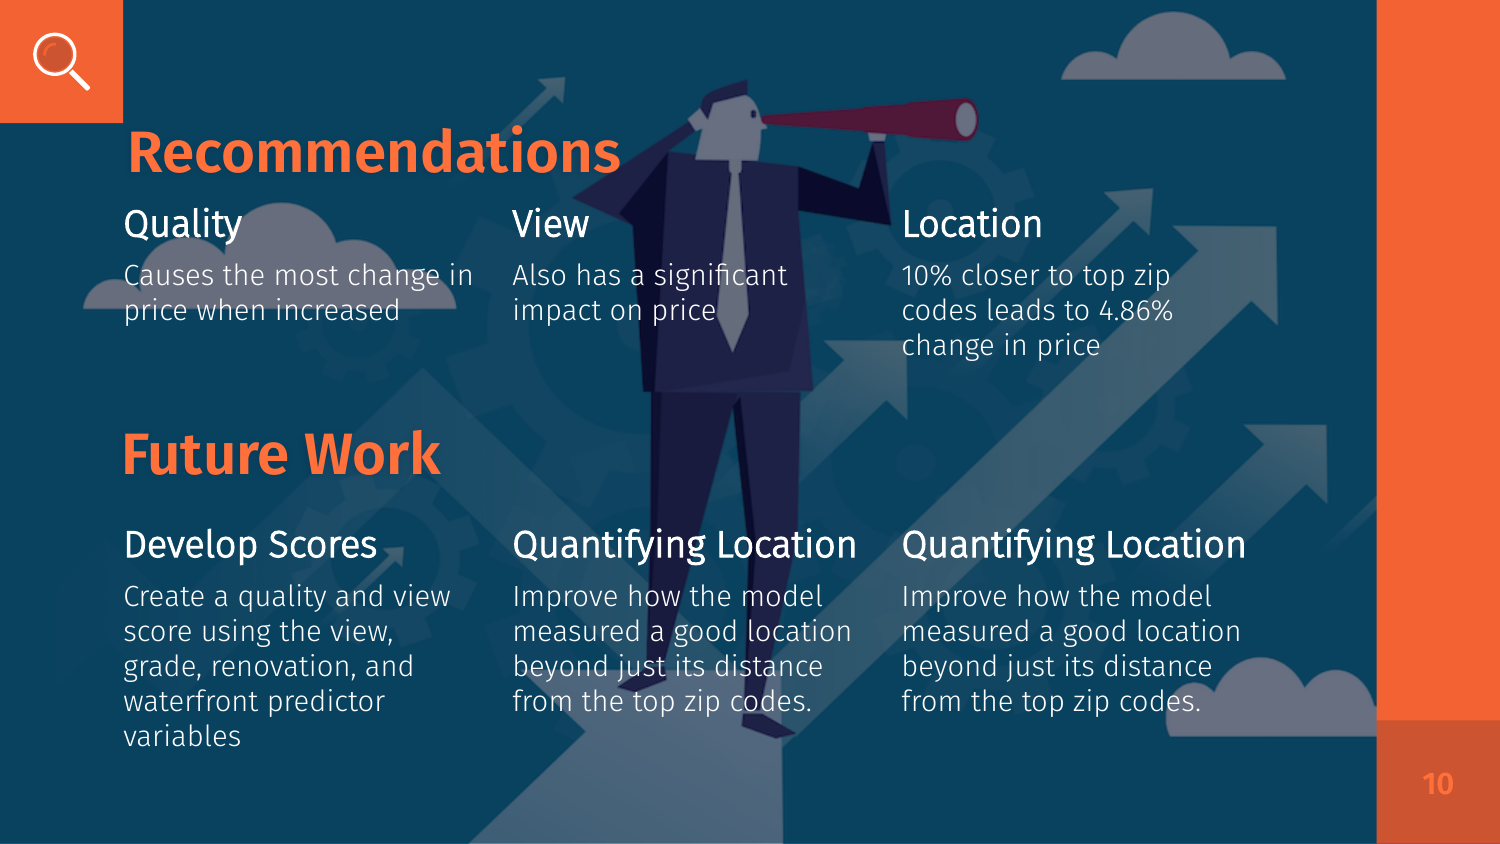

# Recommendations
Quality
Causes the most change in price when increased
View
Also has a significant impact on price
Location
10% closer to top zip codes leads to 4.86% change in price
Future Work
Develop Scores
Create a quality and view score using the view, grade, renovation, and waterfront predictor variables
Quantifying Location
Improve how the model measured a good location beyond just its distance from the top zip codes.

Quantifying Location
Improve how the model measured a good location beyond just its distance from the top zip codes.
10